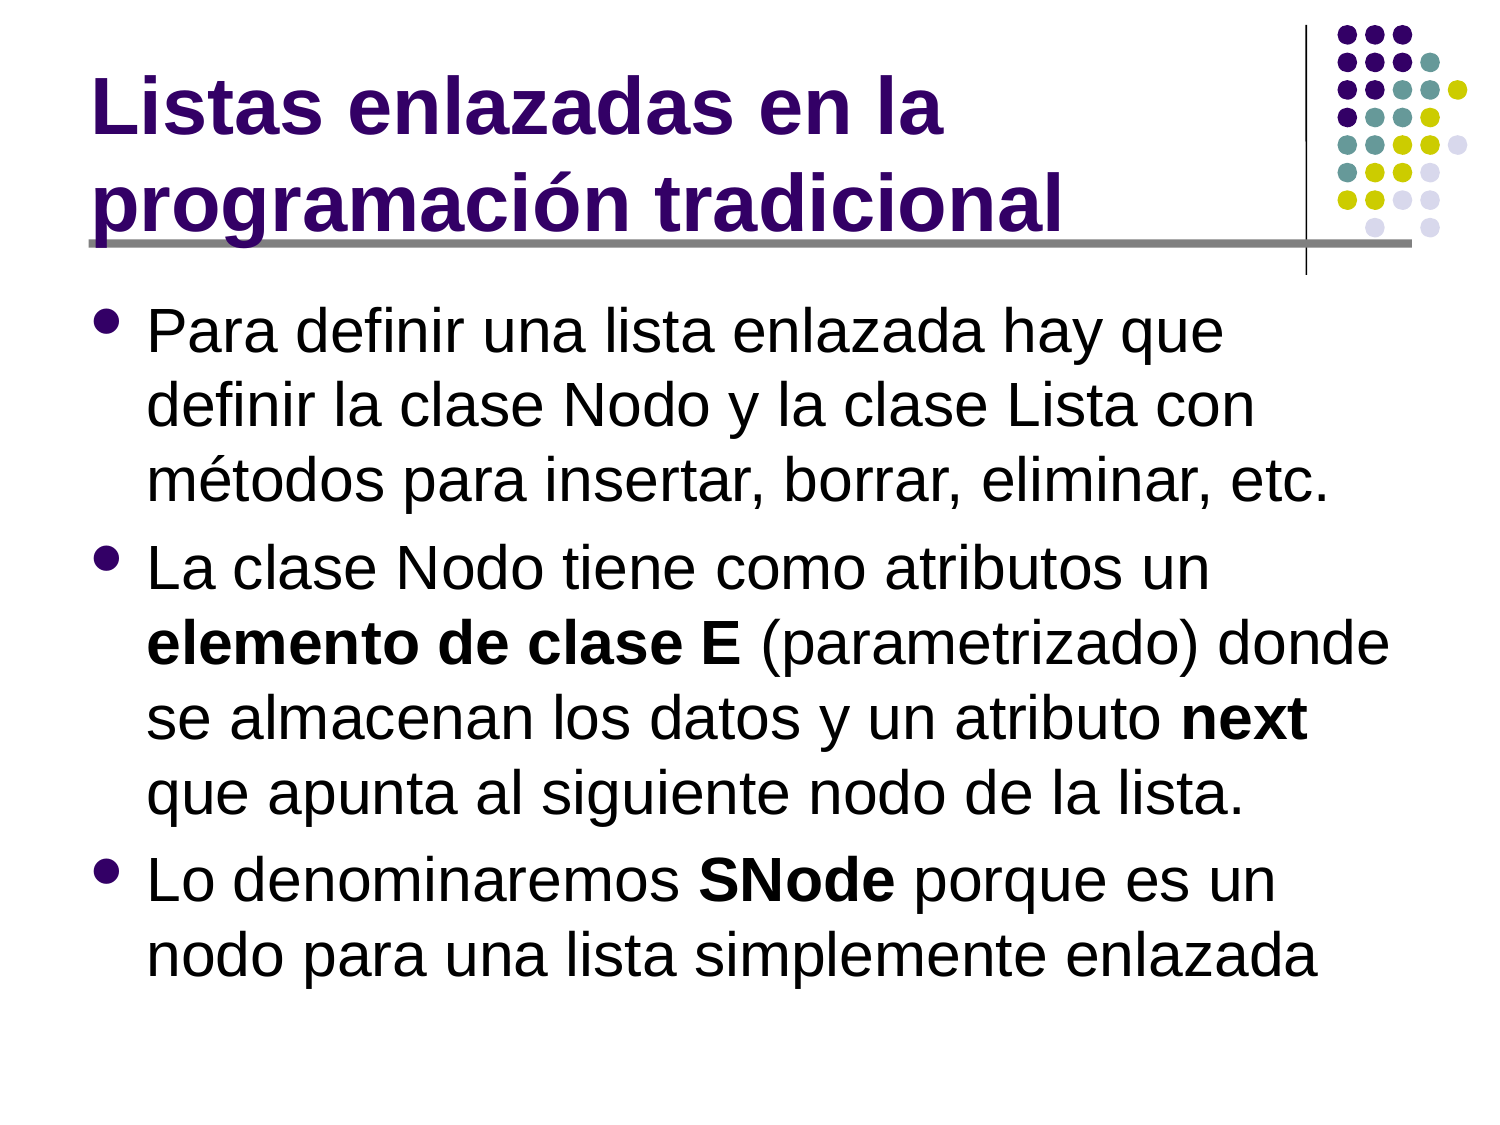

# Listas enlazadas en la programación tradicional
Para definir una lista enlazada hay que definir la clase Nodo y la clase Lista con métodos para insertar, borrar, eliminar, etc.
La clase Nodo tiene como atributos un elemento de clase E (parametrizado) donde se almacenan los datos y un atributo next que apunta al siguiente nodo de la lista.
Lo denominaremos SNode porque es un nodo para una lista simplemente enlazada